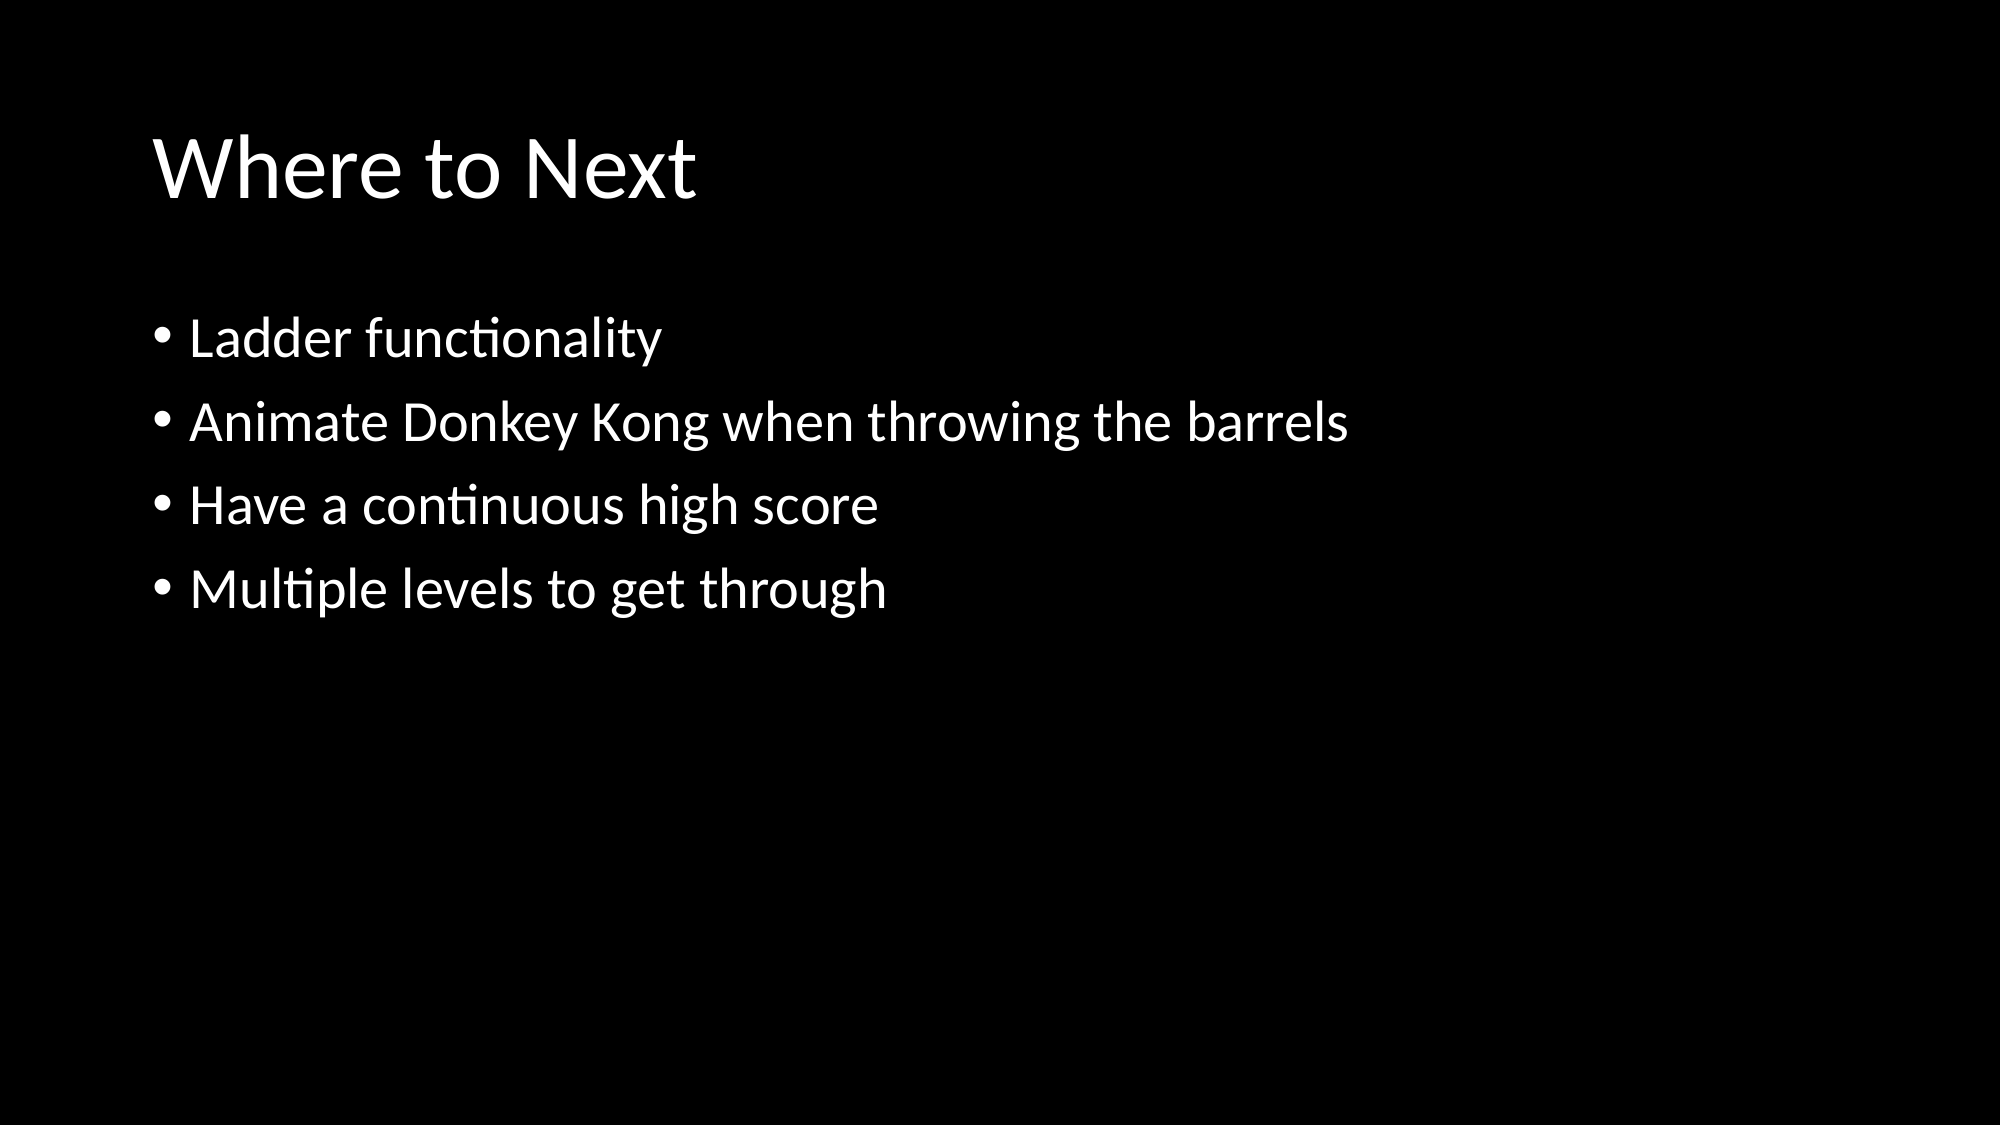

# Where to Next
Ladder functionality
Animate Donkey Kong when throwing the barrels
Have a continuous high score
Multiple levels to get through